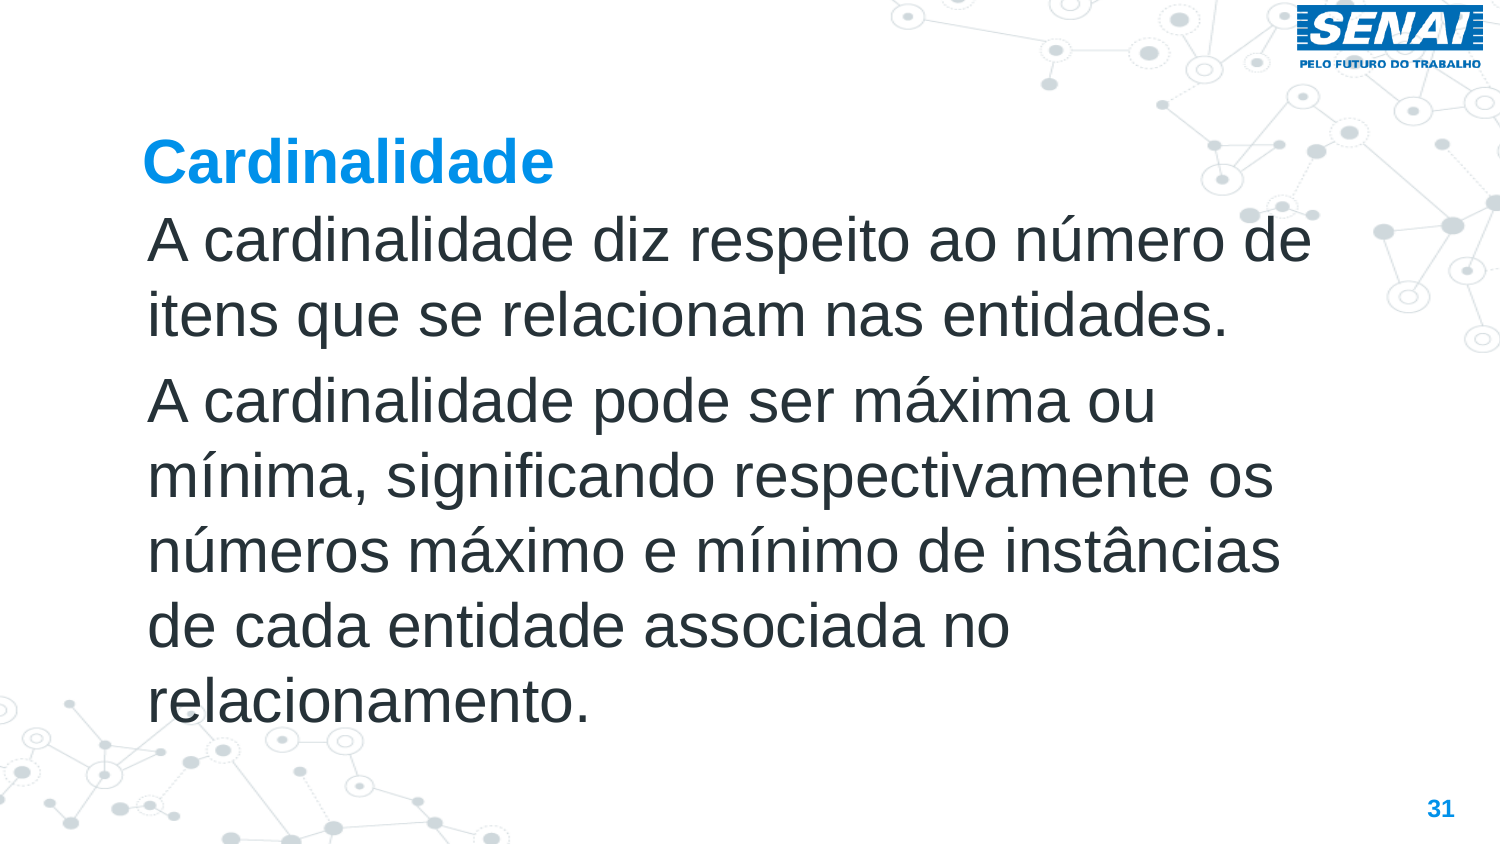

# Cardinalidade
A cardinalidade diz respeito ao número de itens que se relacionam nas entidades.
A cardinalidade pode ser máxima ou mínima, significando respectivamente os números máximo e mínimo de instâncias de cada entidade associada no relacionamento.
31